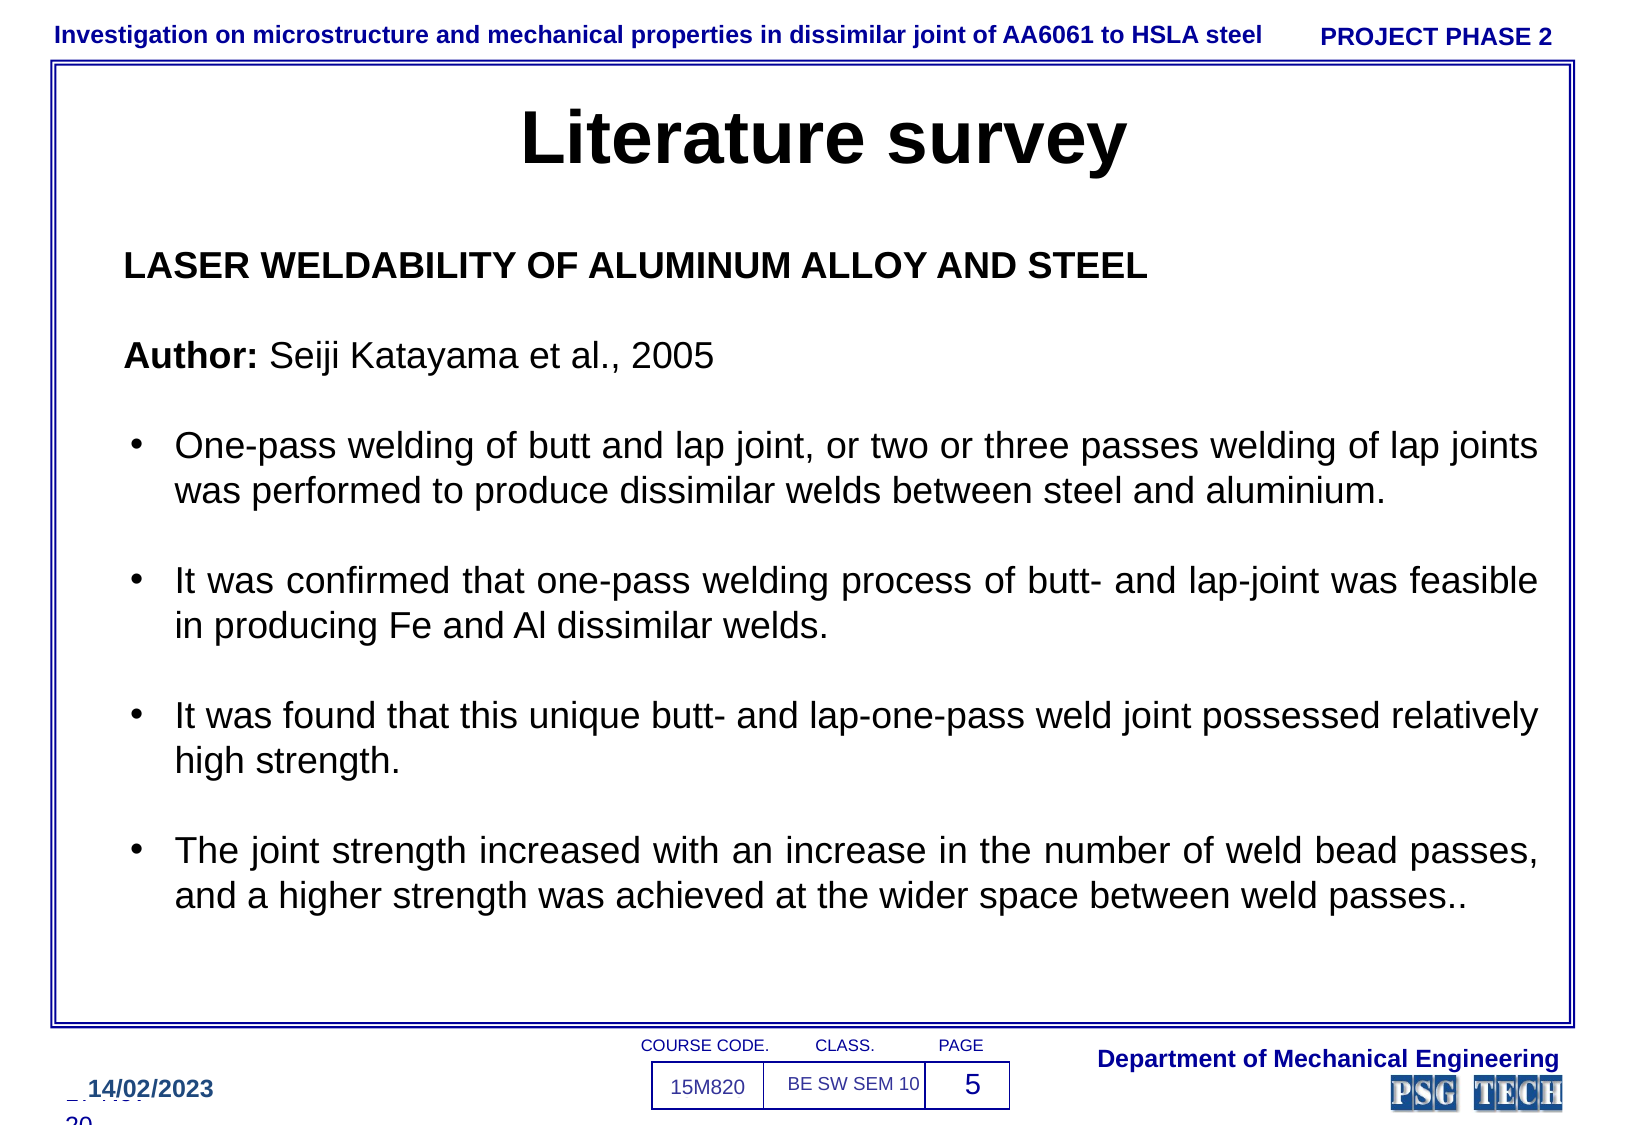

PROJECT PHASE 2

Investigation on microstructure and mechanical properties in dissimilar joint of AA6061 to HSLA steel
Literature survey

LASER WELDABILITY OF ALUMINUM ALLOY AND STEEL

Author: Seiji Katayama et al., 2005

One-pass welding of butt and lap joint, or two or three passes welding of lap joints was performed to produce dissimilar welds between steel and aluminium.

It was confirmed that one-pass welding process of butt- and lap-joint was feasible in producing Fe and Al dissimilar welds.

It was found that this unique butt- and lap-one-pass weld joint possessed relatively high strength.

The joint strength increased with an increase in the number of weld bead passes, and a higher strength was achieved at the wider space between weld passes..
CLASS.
COURSE CODE.
PAGE
Department of Mechanical Engineering
| 15M820 | BE SW SEM 10 | 5 |
| --- | --- | --- |
14/02/2023

BE:

17-Nov-20
15M216